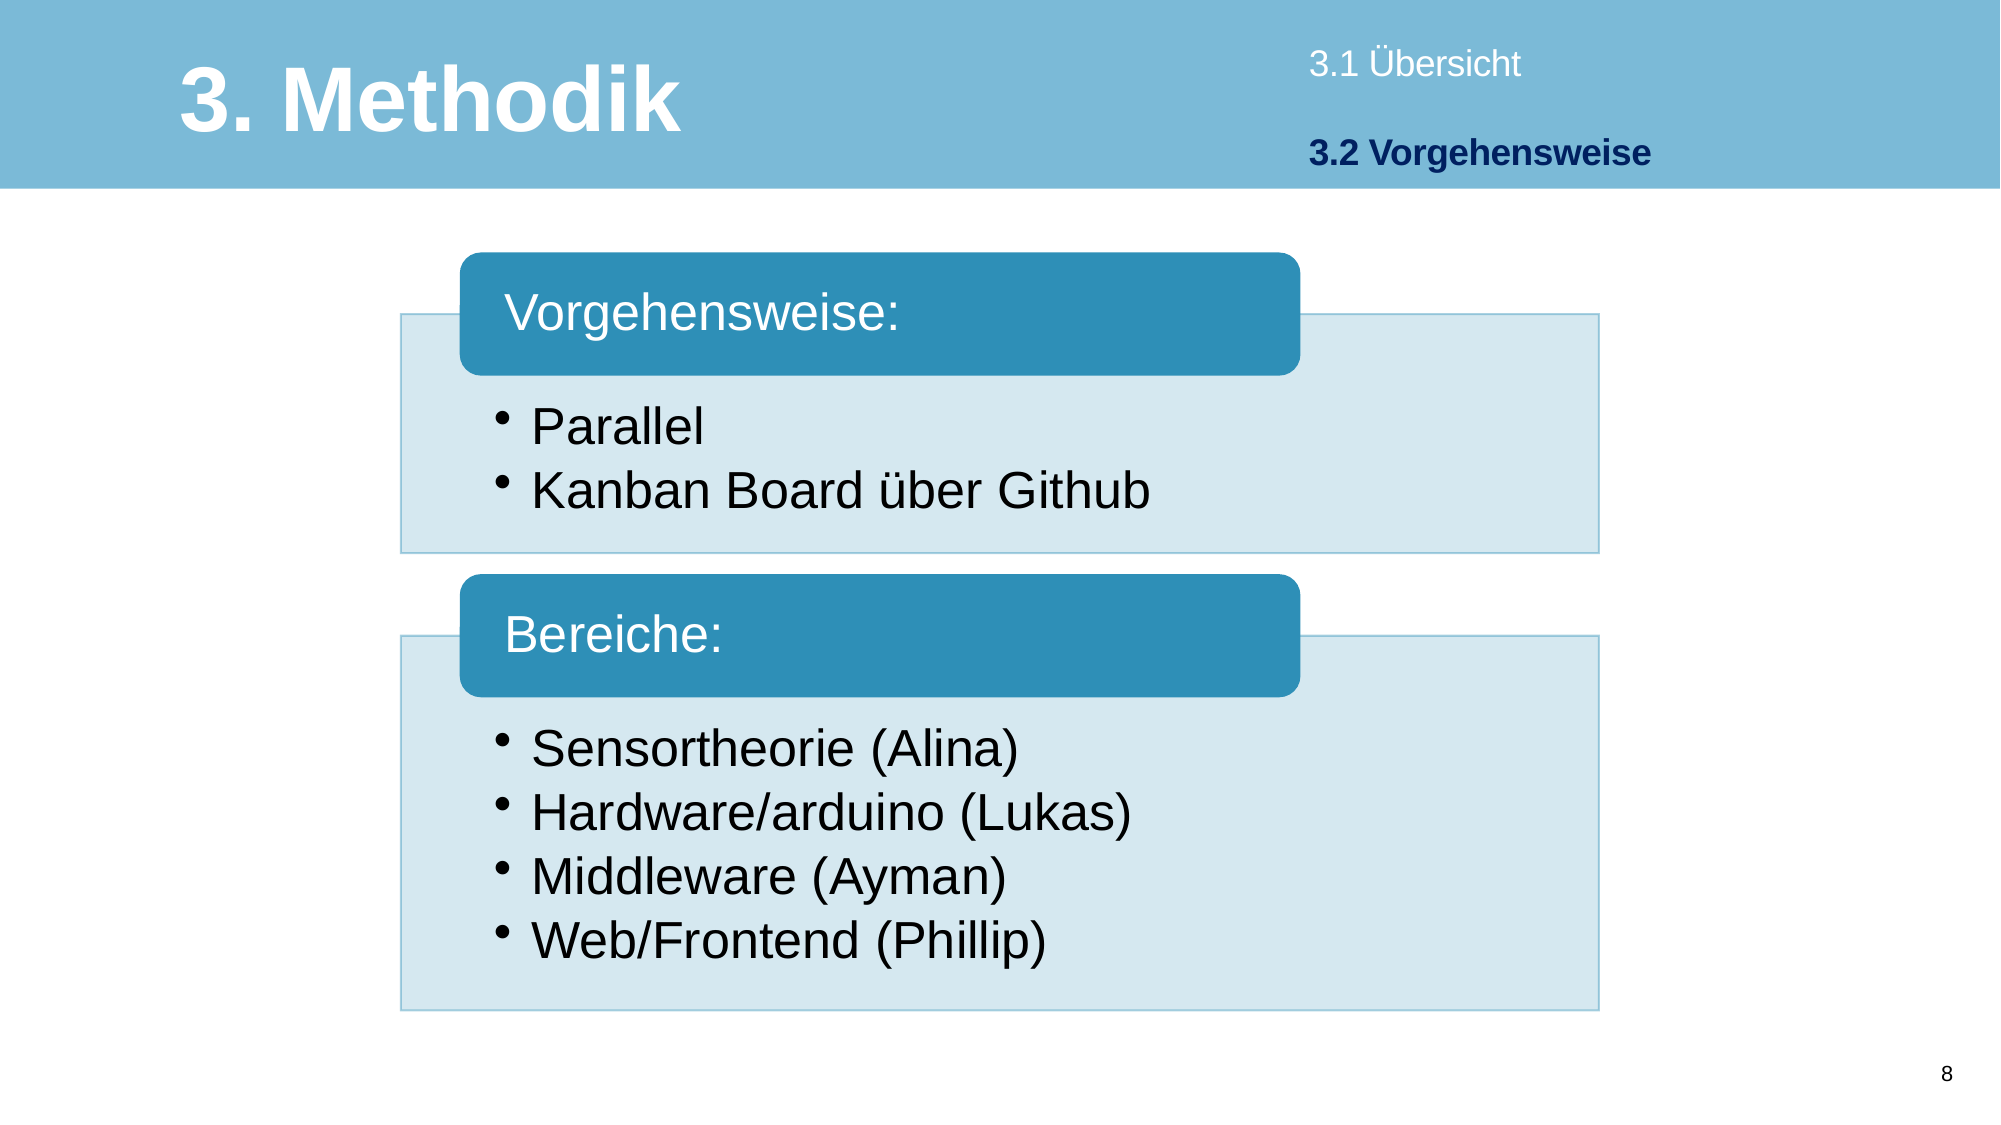

# 3. Methodik
3.1 Übersicht

3.2 Vorgehensweise
Parallel
Kanban Board über Github
Vorgehensweise:
Sensortheorie (Alina)
Hardware/arduino (Lukas)
Middleware (Ayman)
Web/Frontend (Phillip)
Bereiche:
8